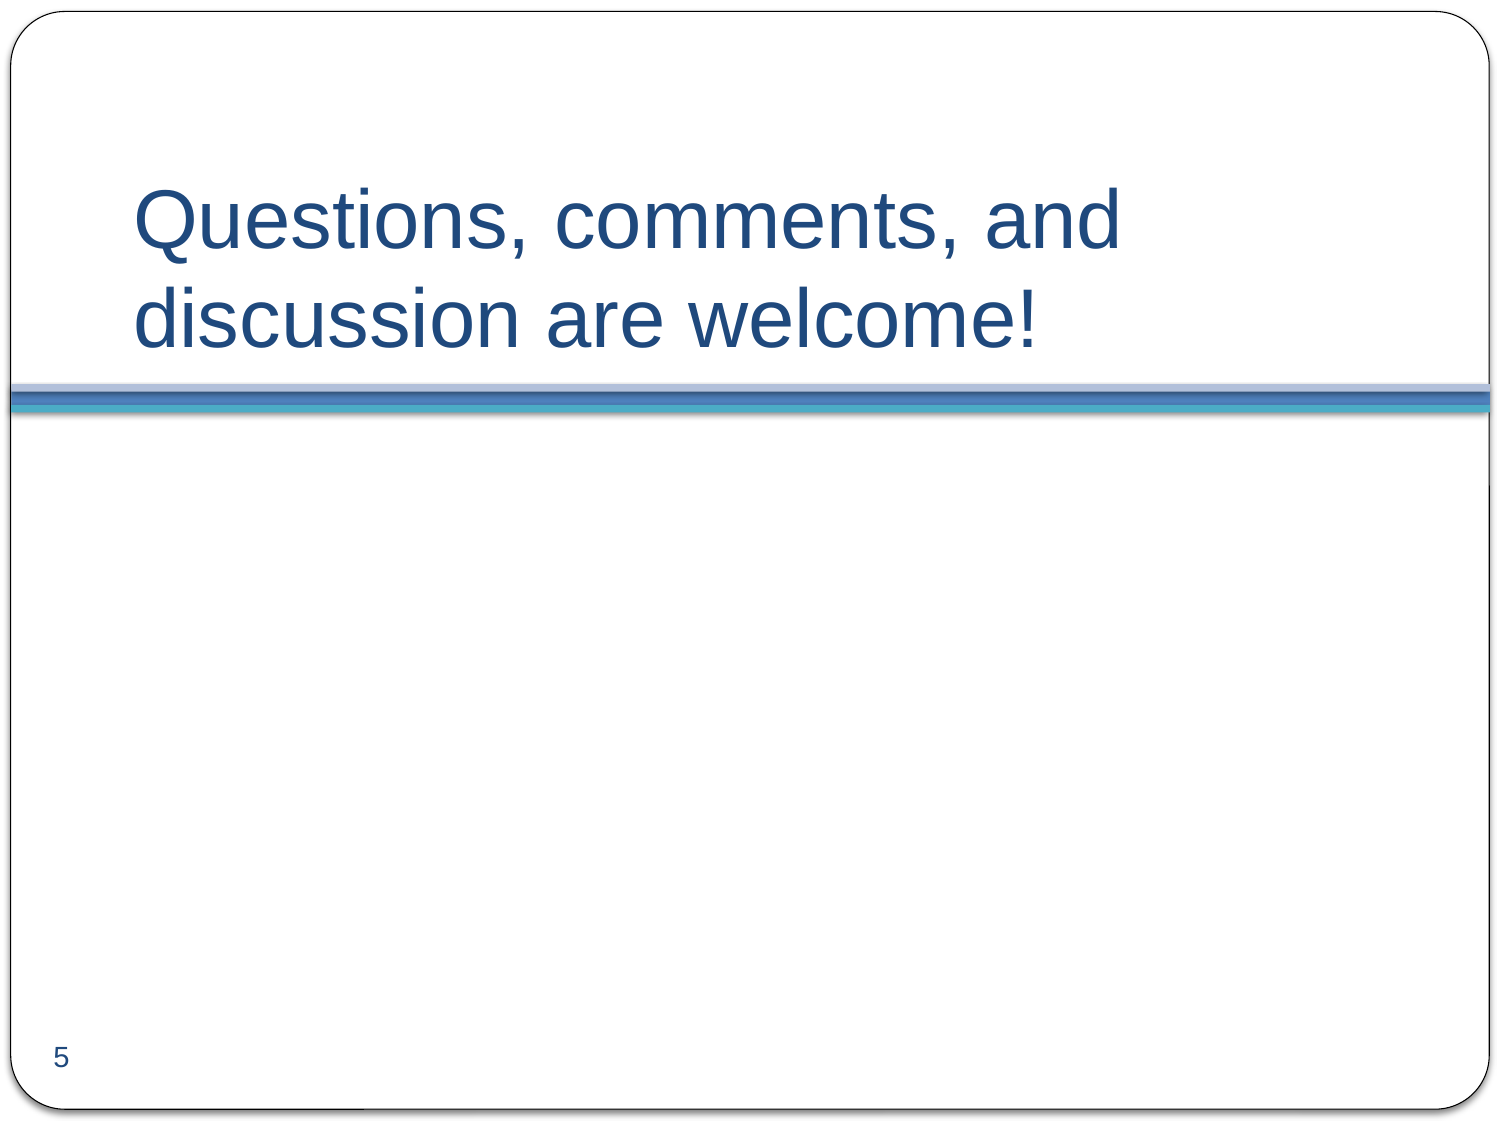

# Questions, comments, and discussion are welcome!

5